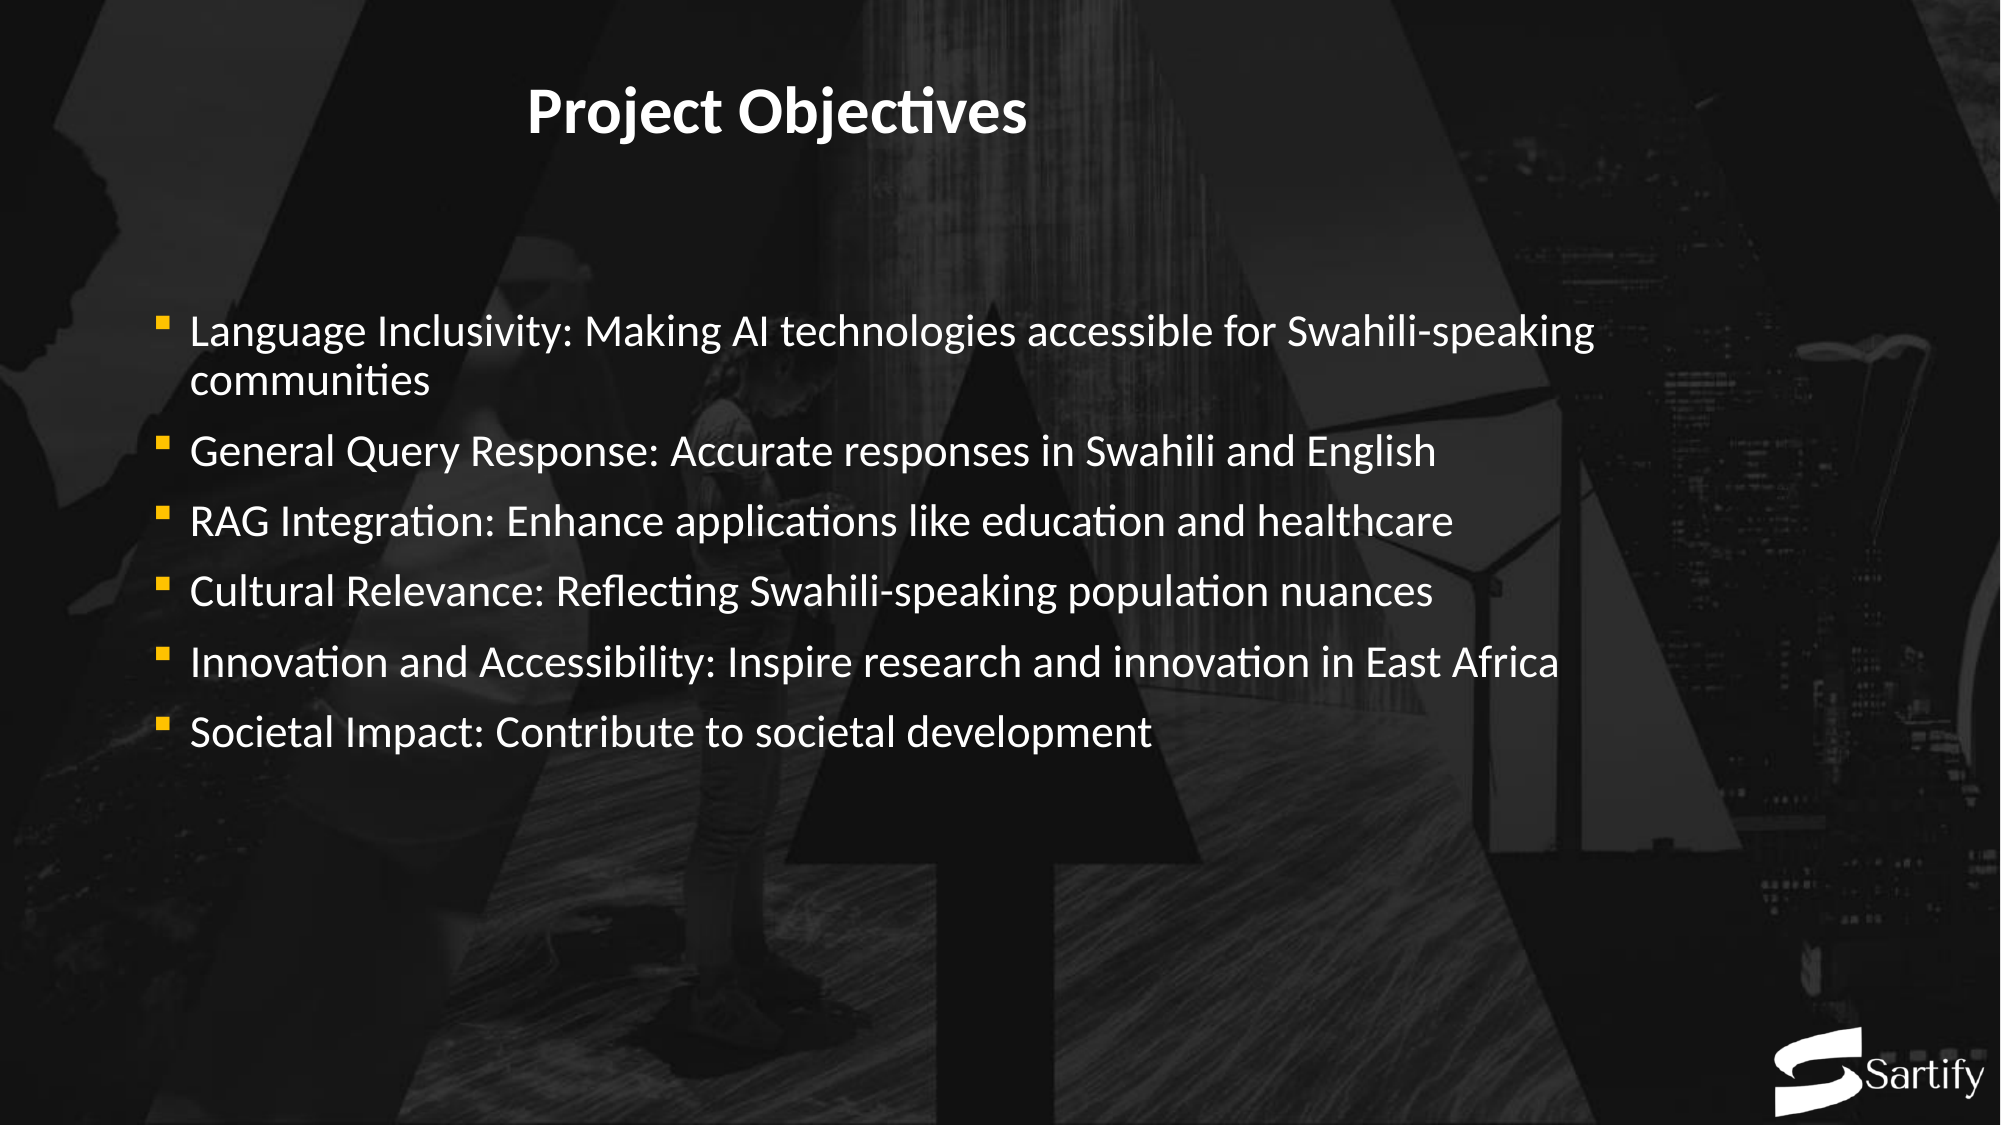

# Project Objectives
Language Inclusivity: Making AI technologies accessible for Swahili-speaking communities
General Query Response: Accurate responses in Swahili and English
RAG Integration: Enhance applications like education and healthcare
Cultural Relevance: Reflecting Swahili-speaking population nuances
Innovation and Accessibility: Inspire research and innovation in East Africa
Societal Impact: Contribute to societal development